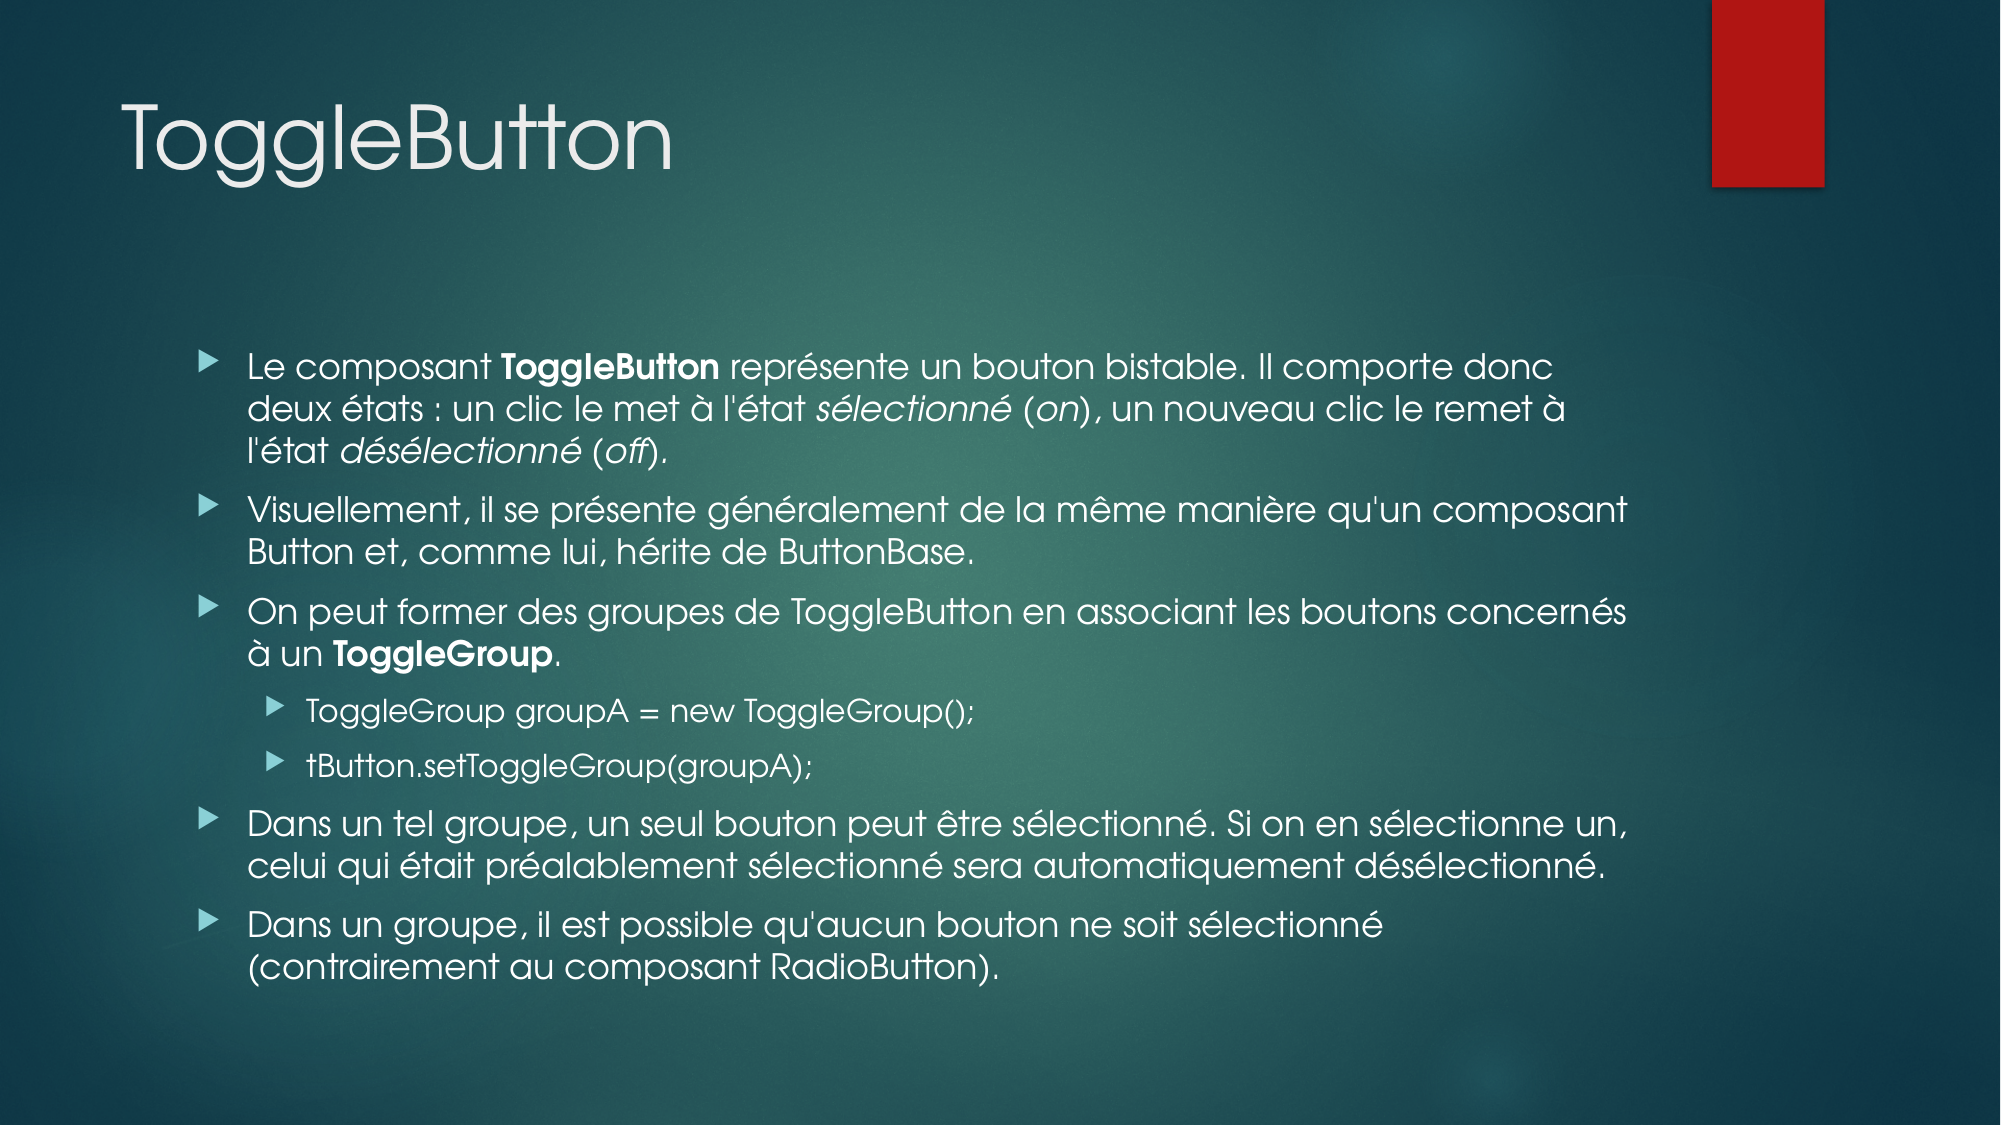

# ToggleButton
Le composant ToggleButton représente un bouton bistable. Il comporte donc deux états : un clic le met à l'état sélectionné (on), un nouveau clic le remet à l'état désélectionné (off).
Visuellement, il se présente généralement de la même manière qu'un composant Button et, comme lui, hérite de ButtonBase.
On peut former des groupes de ToggleButton en associant les boutons concernés à un ToggleGroup.
ToggleGroup groupA = new ToggleGroup();
tButton.setToggleGroup(groupA);
Dans un tel groupe, un seul bouton peut être sélectionné. Si on en sélectionne un, celui qui était préalablement sélectionné sera automatiquement désélectionné.
Dans un groupe, il est possible qu'aucun bouton ne soit sélectionné (contrairement au composant RadioButton).